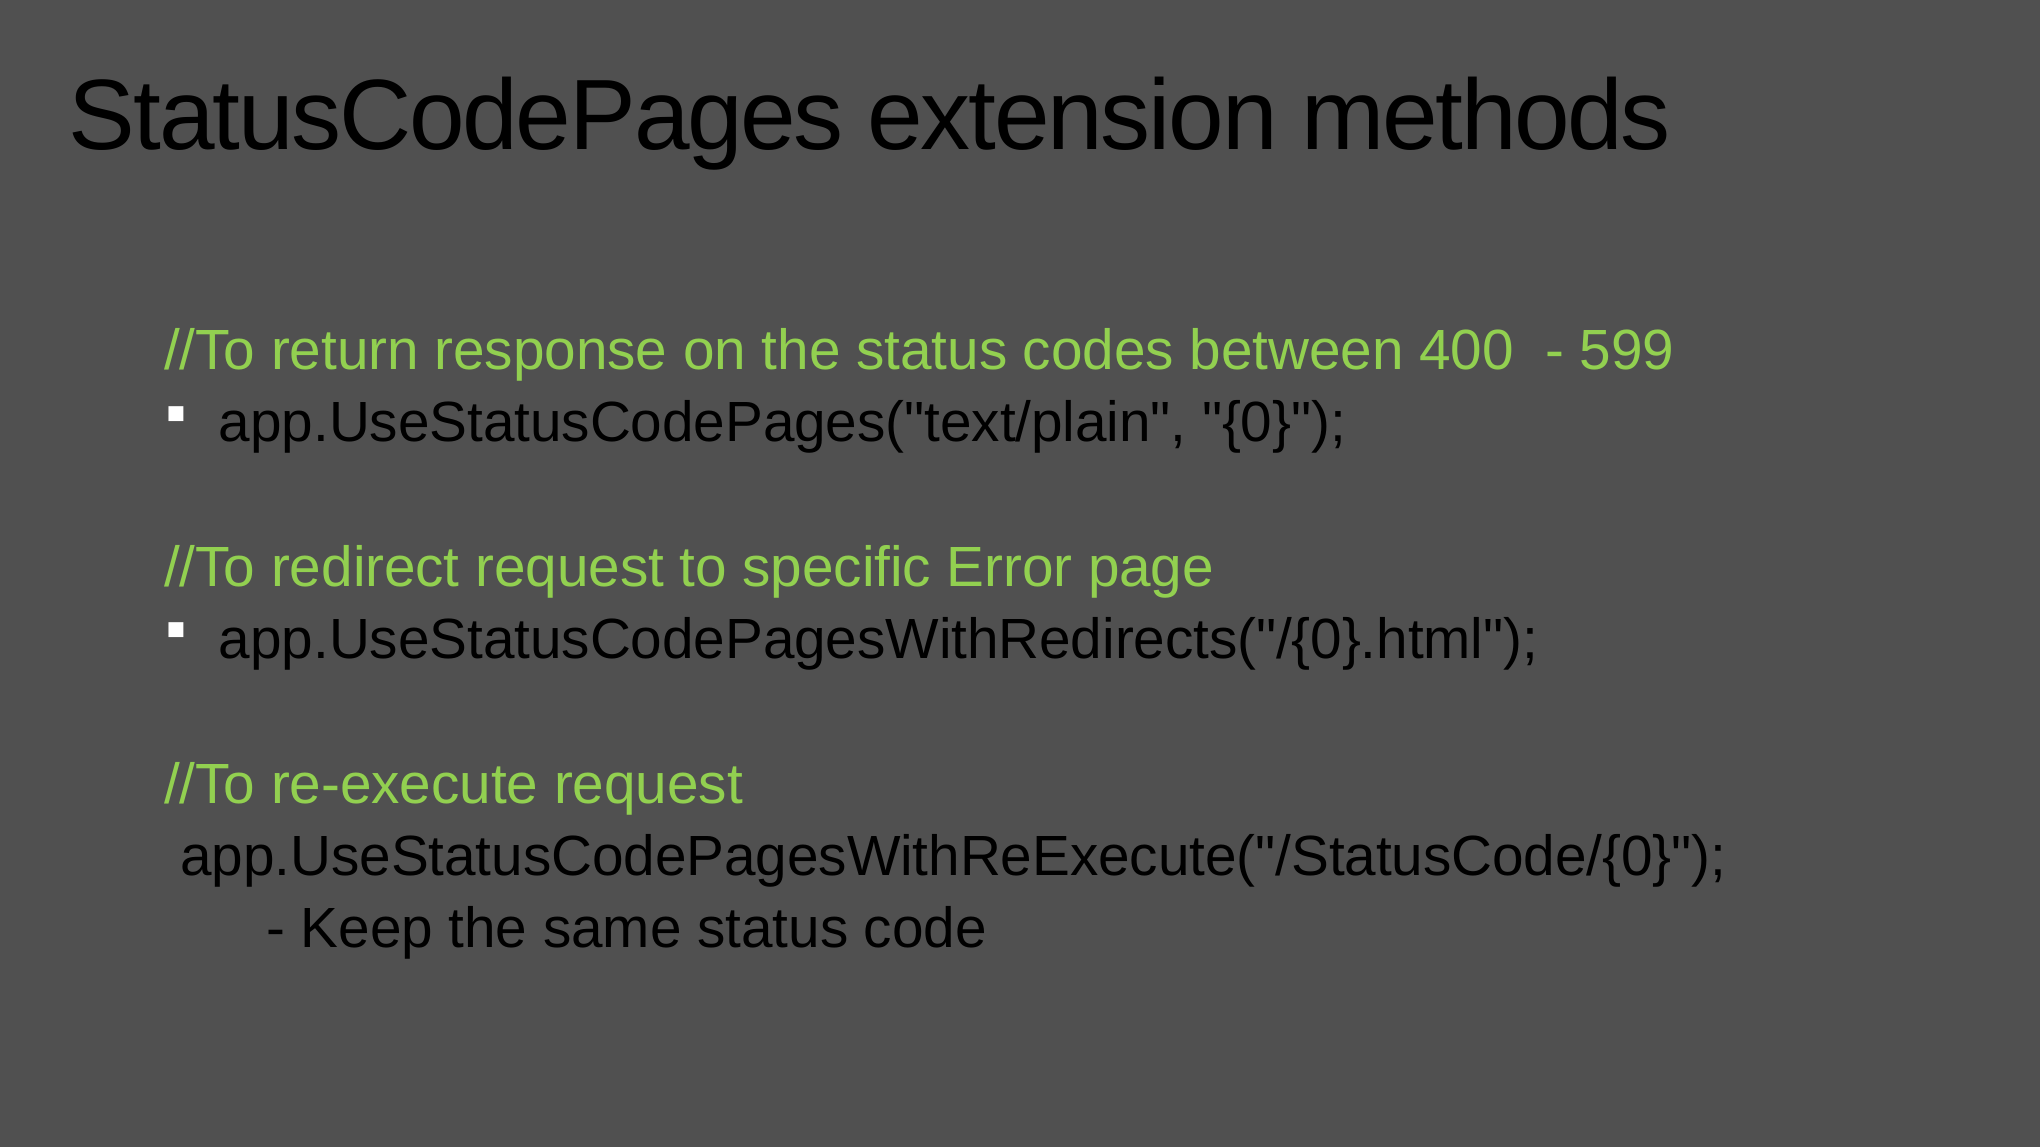

# StatusCodePages extension methods
//To return response on the status codes between 400  - 599
app.UseStatusCodePages("text/plain", "{0}");

//To redirect request to specific Error page
app.UseStatusCodePagesWithRedirects("/{0}.html");

//To re-execute request
 app.UseStatusCodePagesWithReExecute("/StatusCode/{0}");
	- Keep the same status code